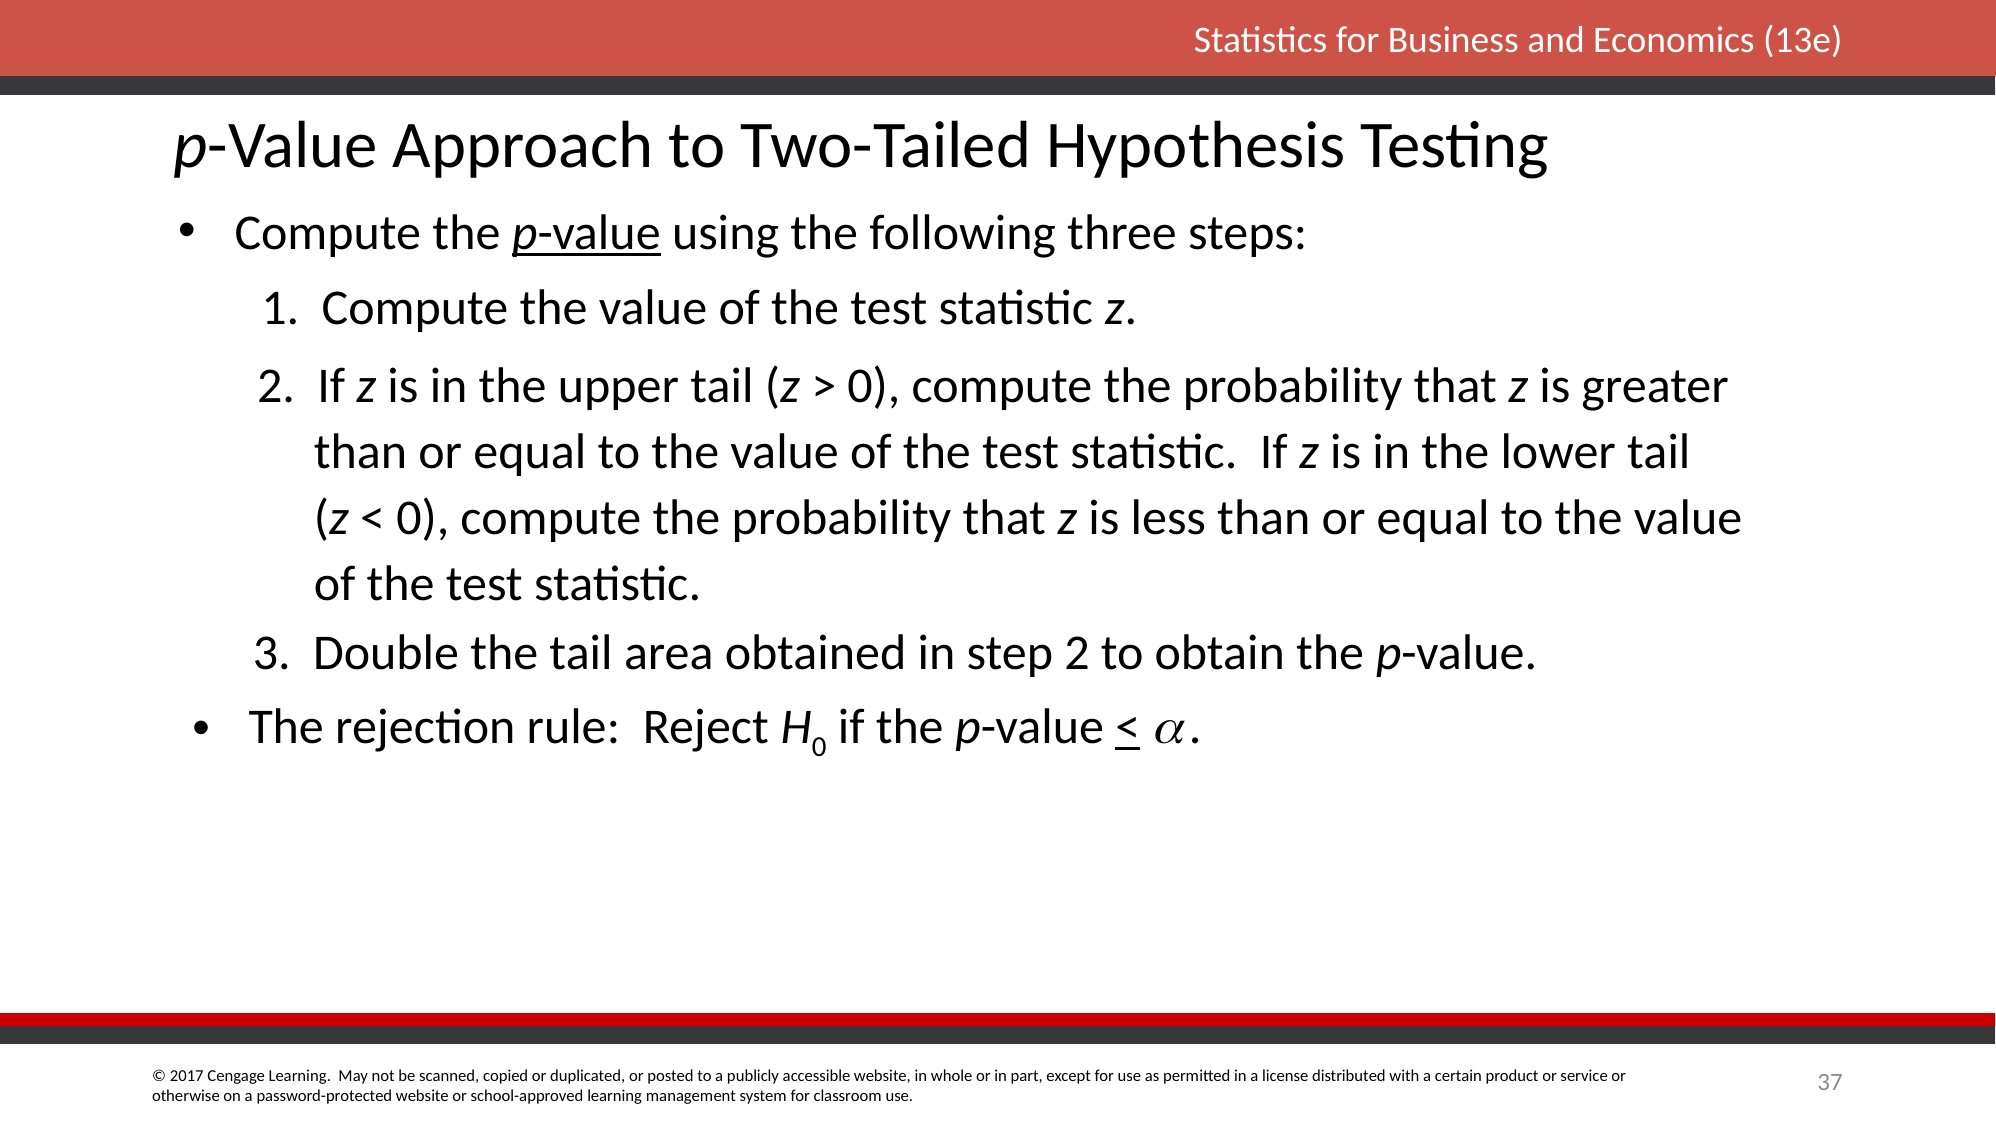

p-Value Approach to Two-Tailed Hypothesis Testing
Compute the p-value using the following three steps:
1.  Compute the value of the test statistic z.
2.  If z is in the upper tail (z > 0), compute the probability that z is greater than or equal to the value of the test statistic.  If z is in the lower tail      (z < 0), compute the probability that z is less than or equal to the value of the test statistic.
3.  Double the tail area obtained in step 2 to obtain the p-value.
The rejection rule:  Reject H0 if the p-value < α .
37